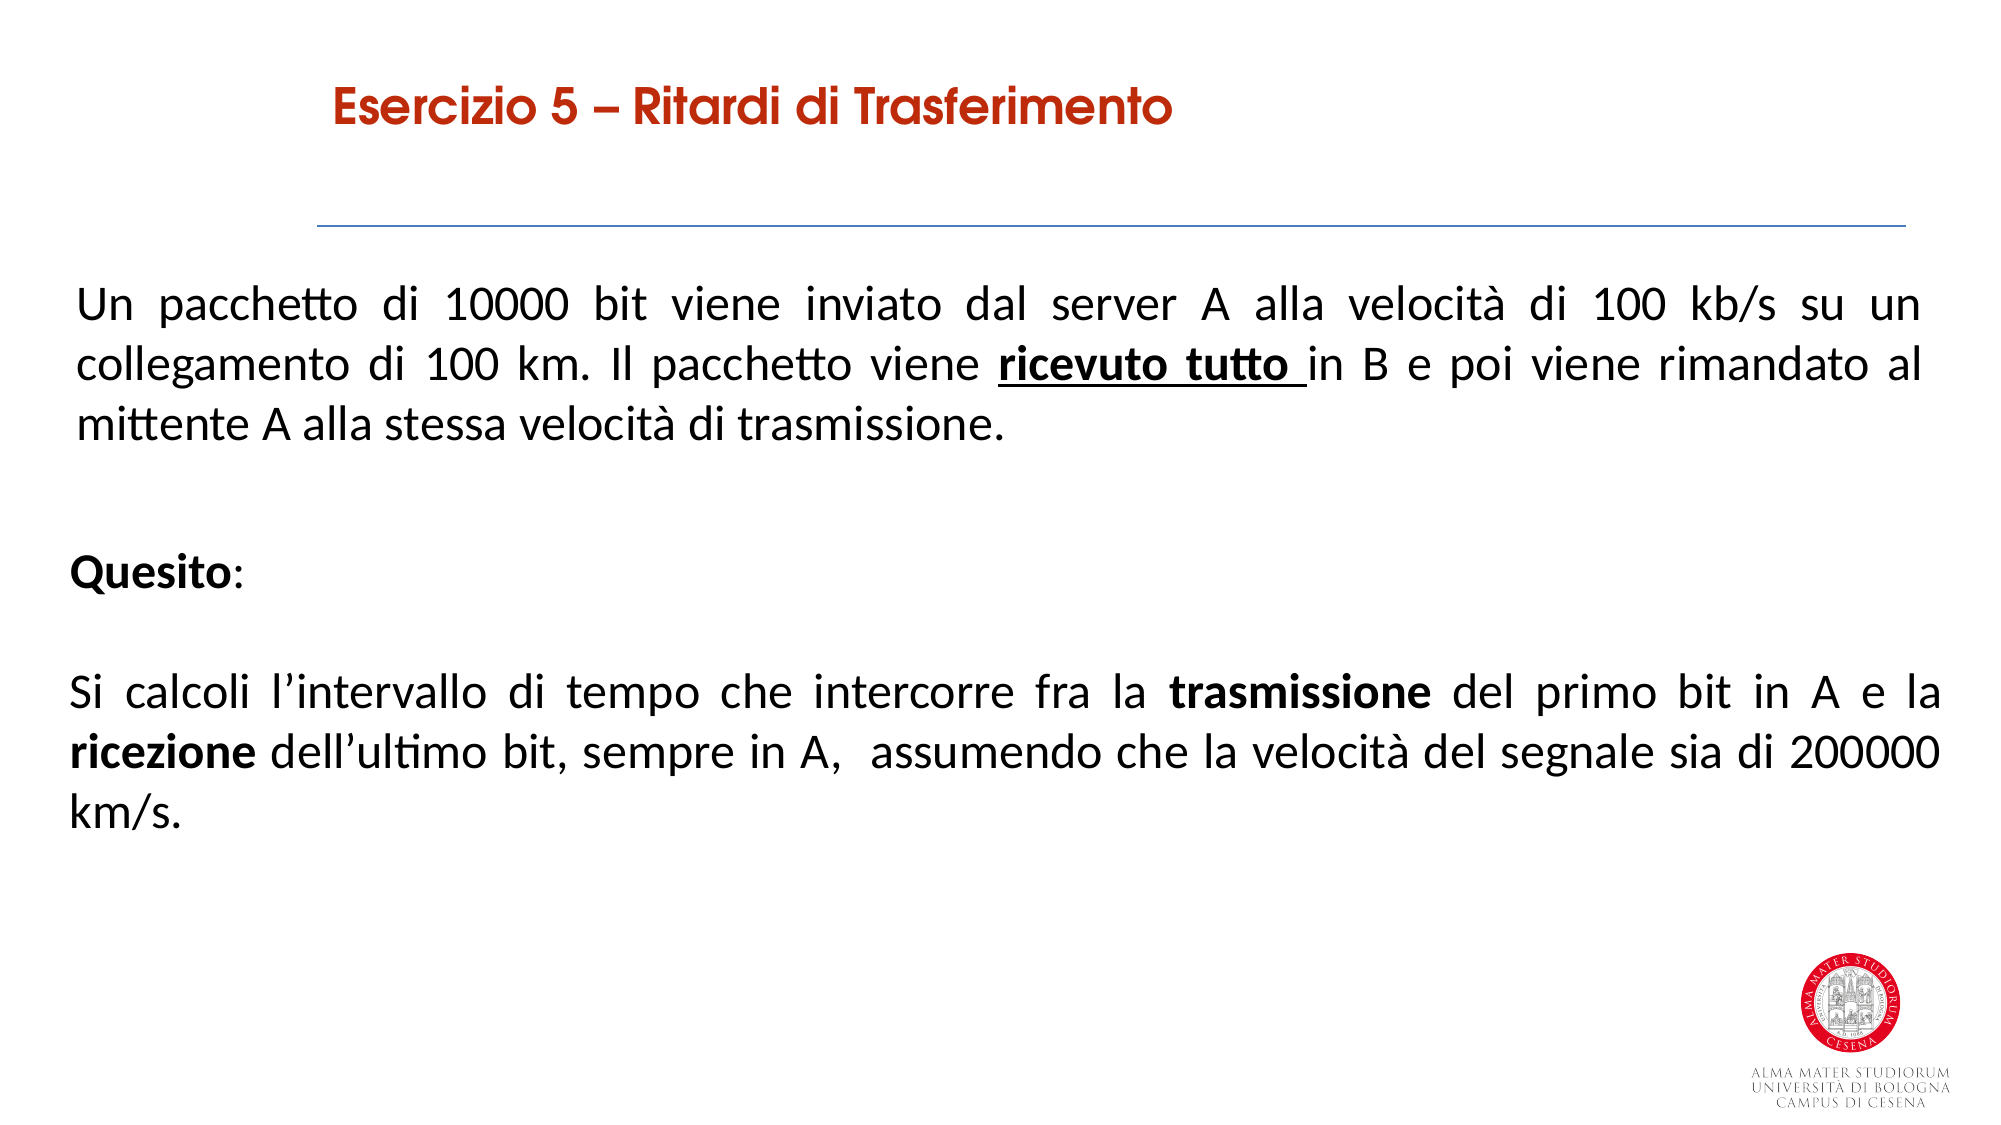

# Esercizio 5 – Ritardi di Trasferimento
Un pacchetto di 10000 bit viene inviato dal server A alla velocità di 100 kb/s su un collegamento di 100 km. Il pacchetto viene ricevuto tutto in B e poi viene rimandato al mittente A alla stessa velocità di trasmissione.
Quesito:

Si calcoli l’intervallo di tempo che intercorre fra la trasmissione del primo bit in A e la ricezione dell’ultimo bit, sempre in A,  assumendo che la velocità del segnale sia di 200000 km/s.